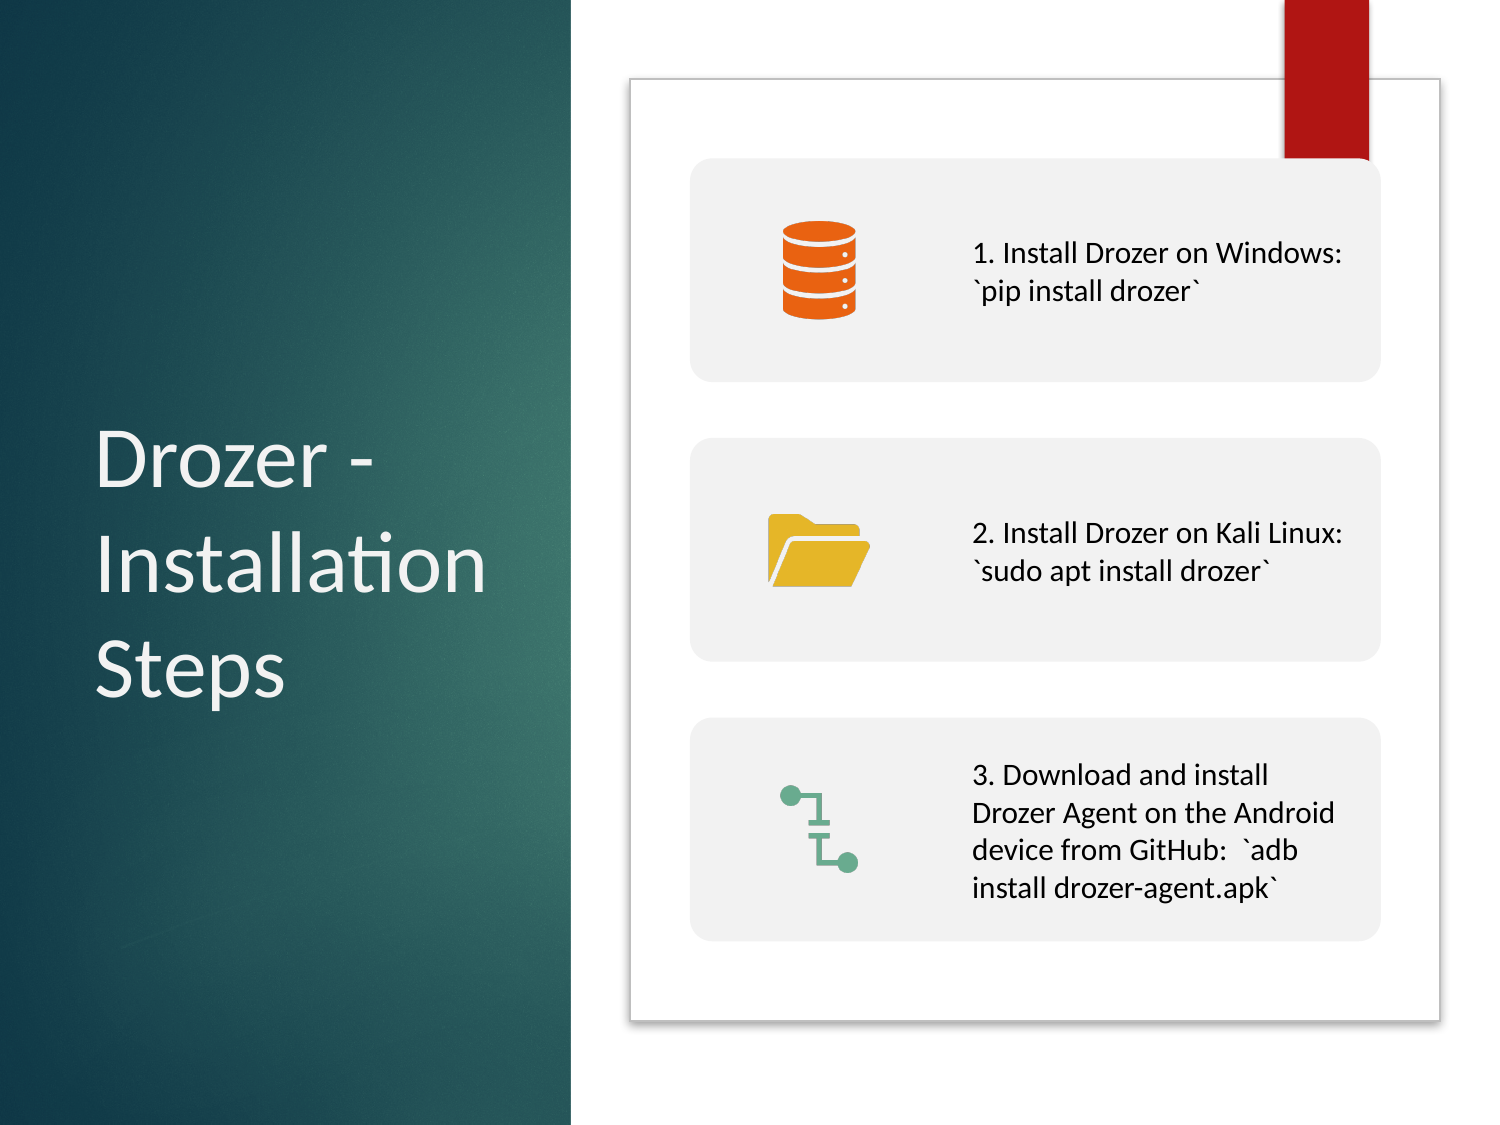

1. Install Drozer on Windows:  `pip install drozer`
2. Install Drozer on Kali Linux:  `sudo apt install drozer`
3. Download and install Drozer Agent on the Android device from GitHub:  `adb install drozer-agent.apk`
# Drozer - Installation Steps